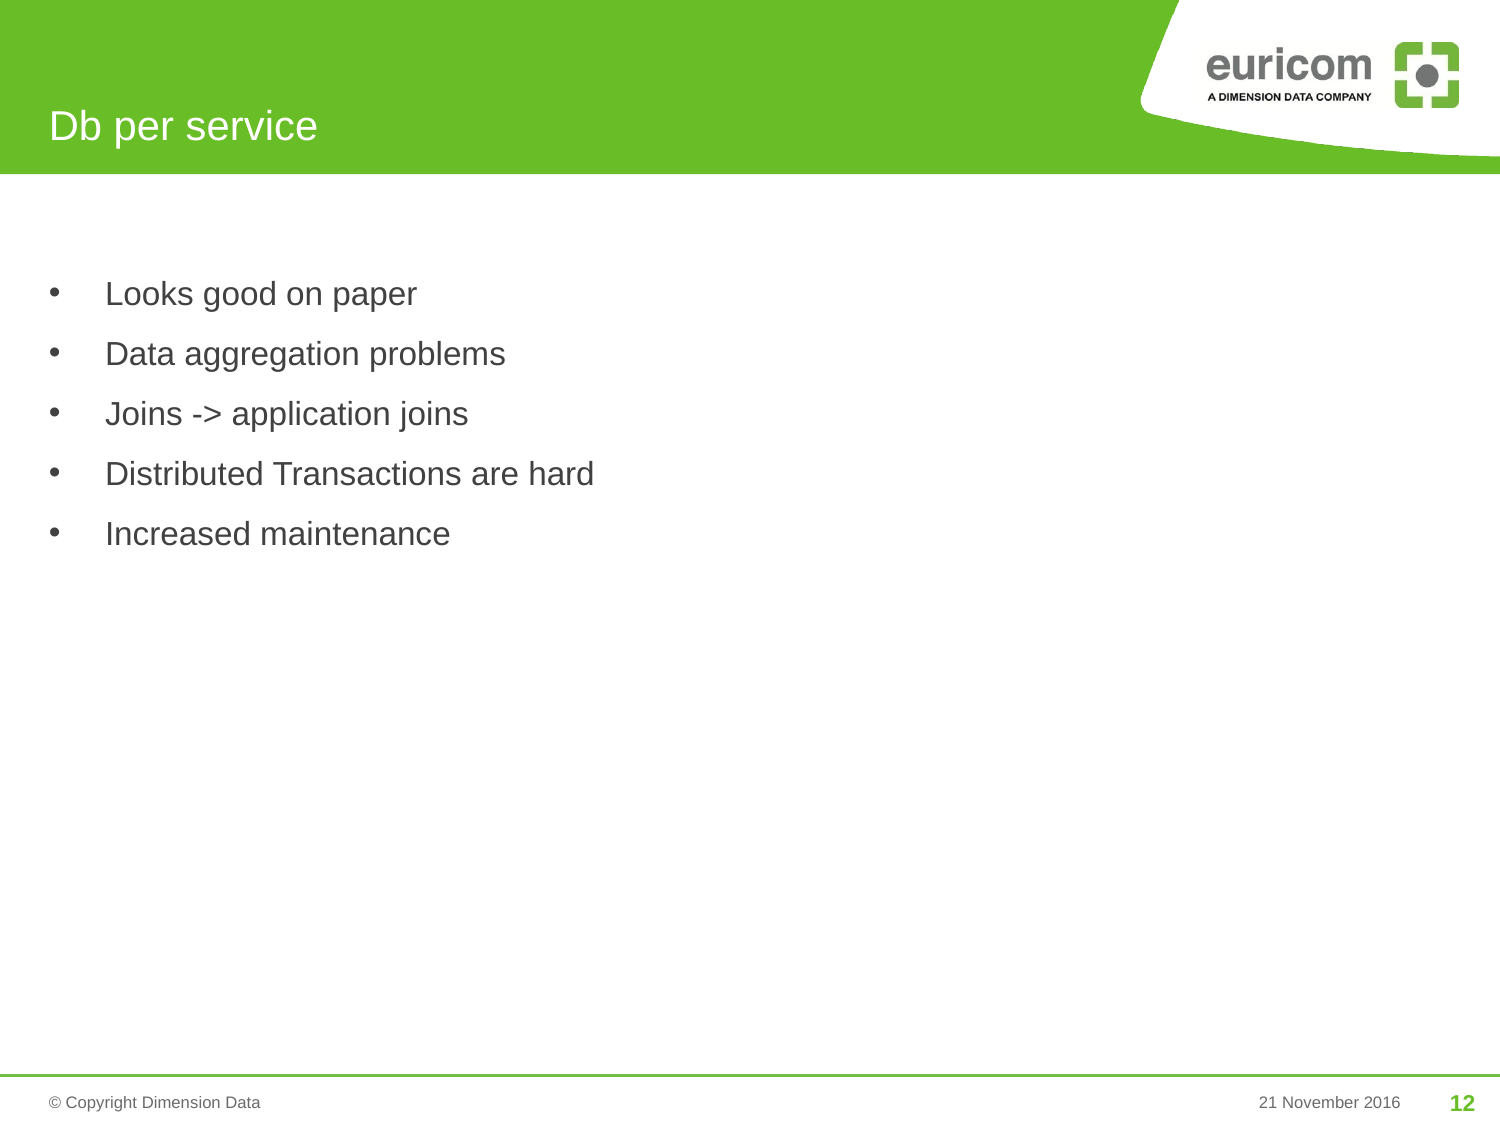

# Db per service

Looks good on paper
Data aggregation problems
Joins -> application joins
Distributed Transactions are hard
Increased maintenance